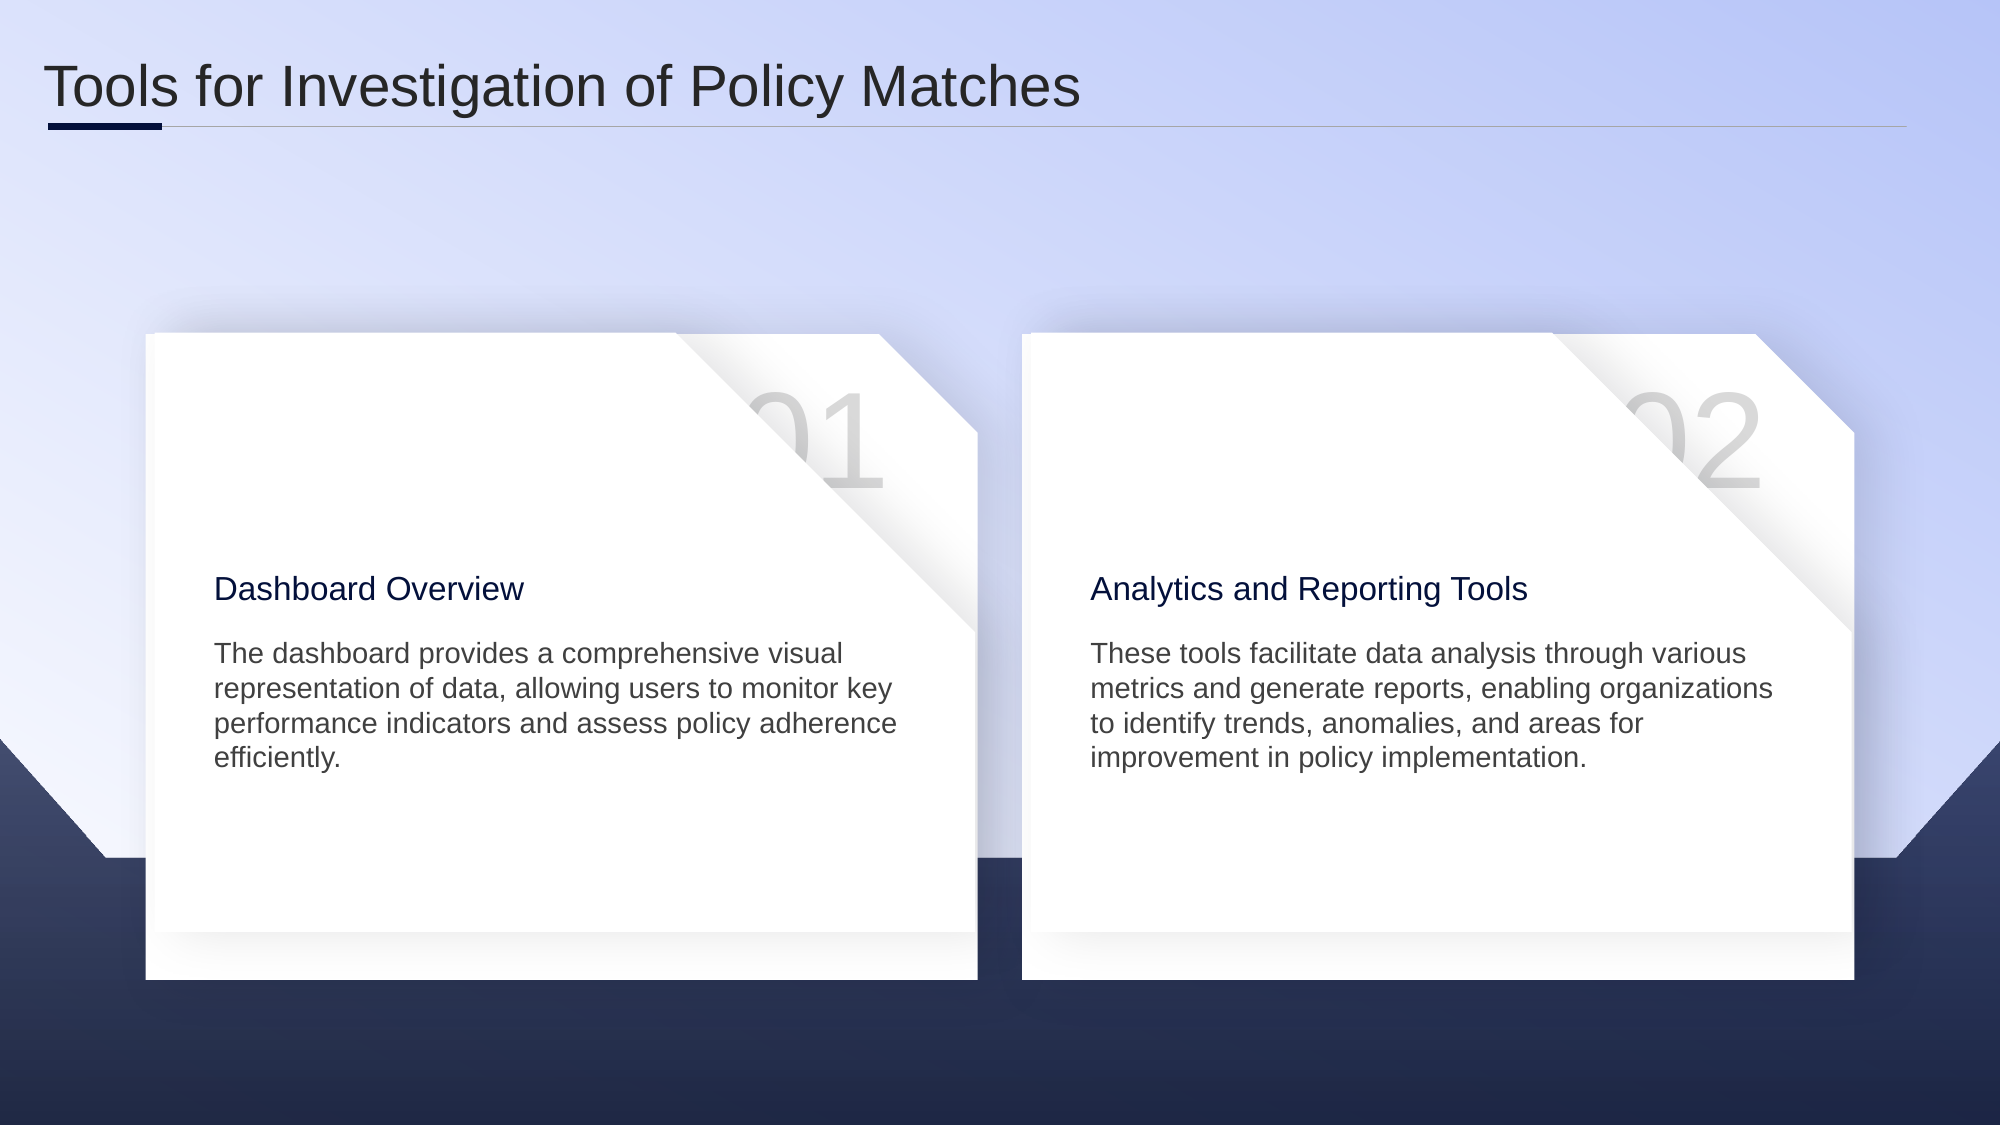

Tools for Investigation of Policy Matches

01
02
Dashboard Overview
Analytics and Reporting Tools
These tools facilitate data analysis through various metrics and generate reports, enabling organizations to identify trends, anomalies, and areas for improvement in policy implementation.
The dashboard provides a comprehensive visual representation of data, allowing users to monitor key performance indicators and assess policy adherence efficiently.